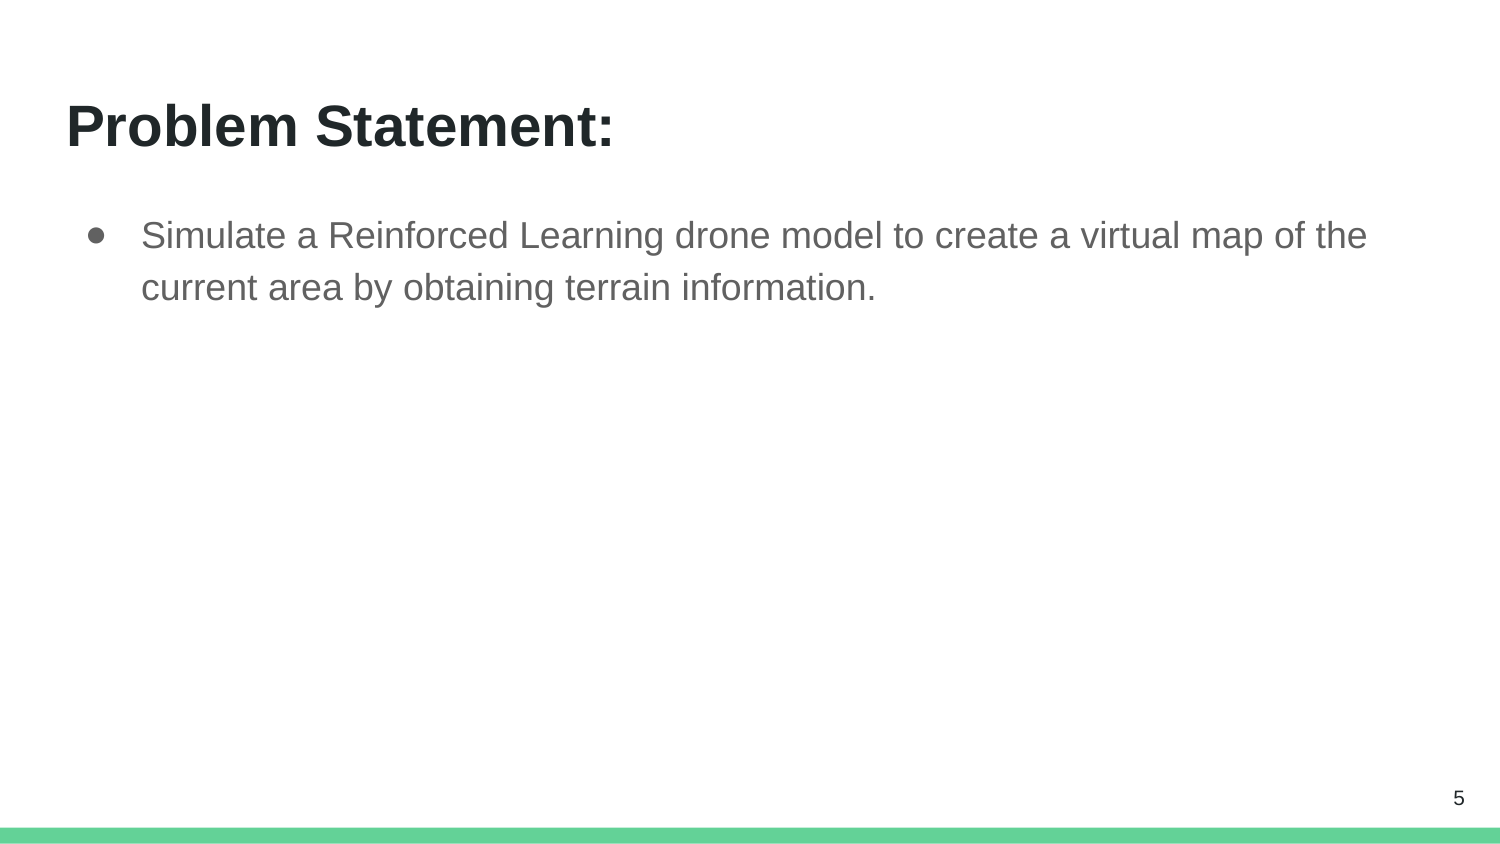

Problem Statement:
Simulate a Reinforced Learning drone model to create a virtual map of the current area by obtaining terrain information.

5